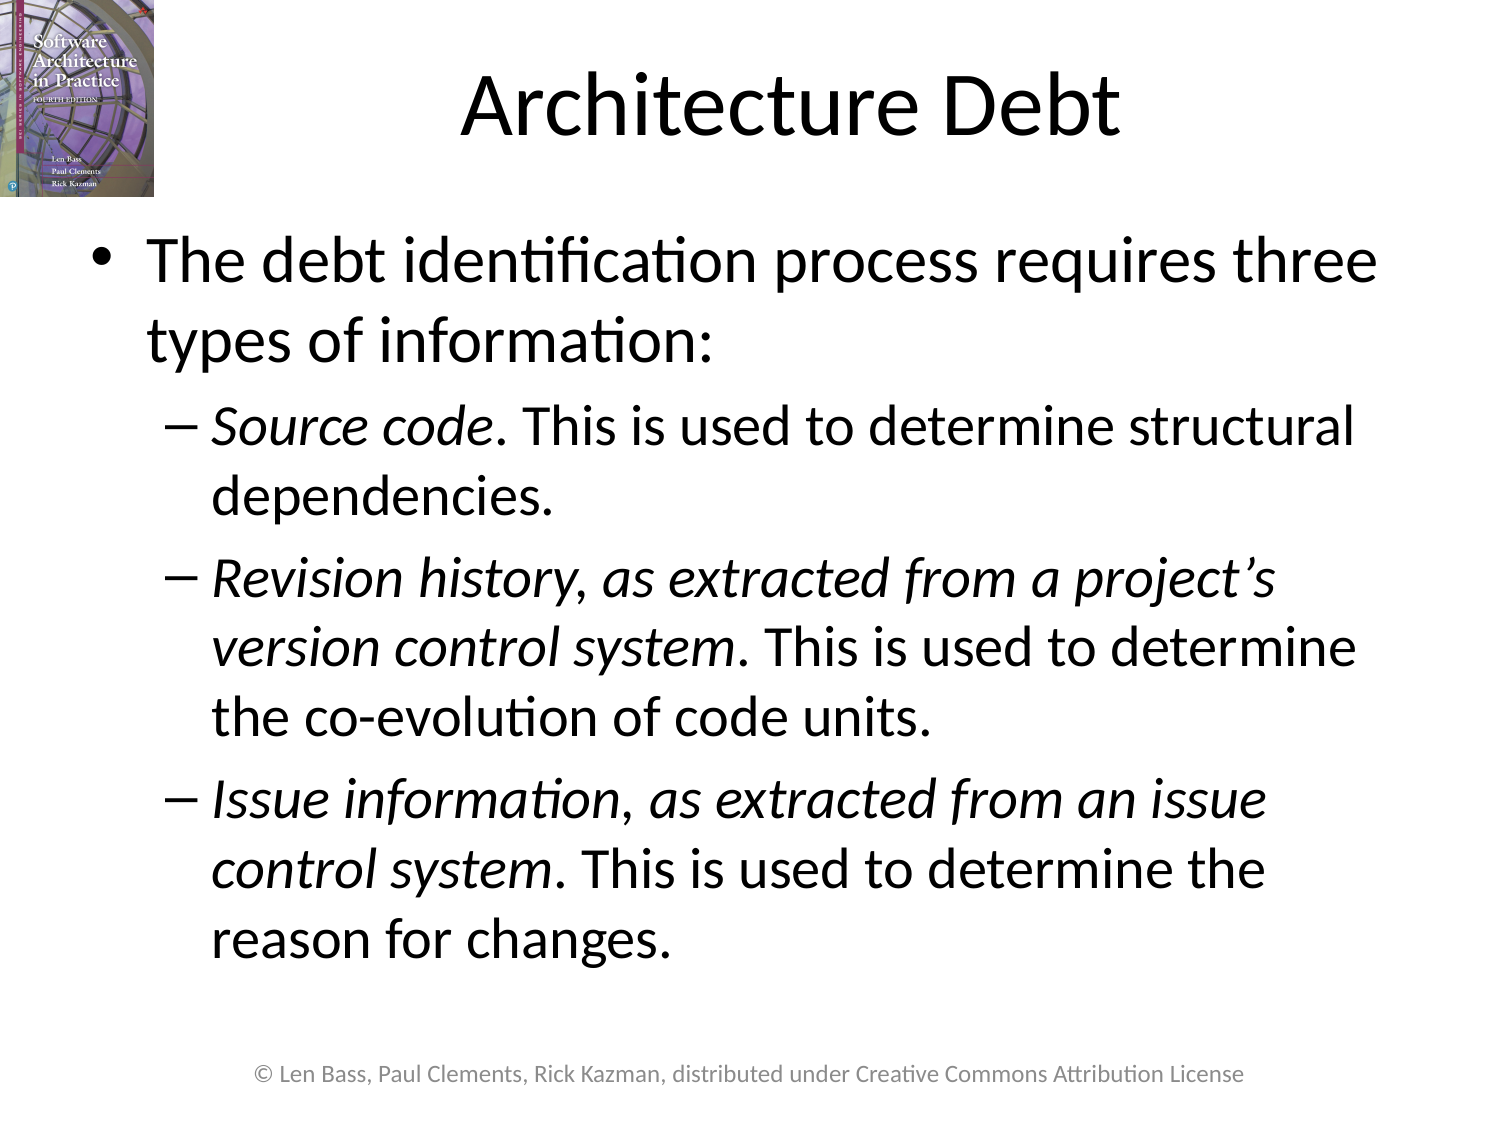

# Architecture Debt
The debt identification process requires three types of information:
Source code. This is used to determine structural dependencies.
Revision history, as extracted from a project’s version control system. This is used to determine the co-evolution of code units.
Issue information, as extracted from an issue control system. This is used to determine the reason for changes.

© Len Bass, Paul Clements, Rick Kazman, distributed under Creative Commons Attribution License